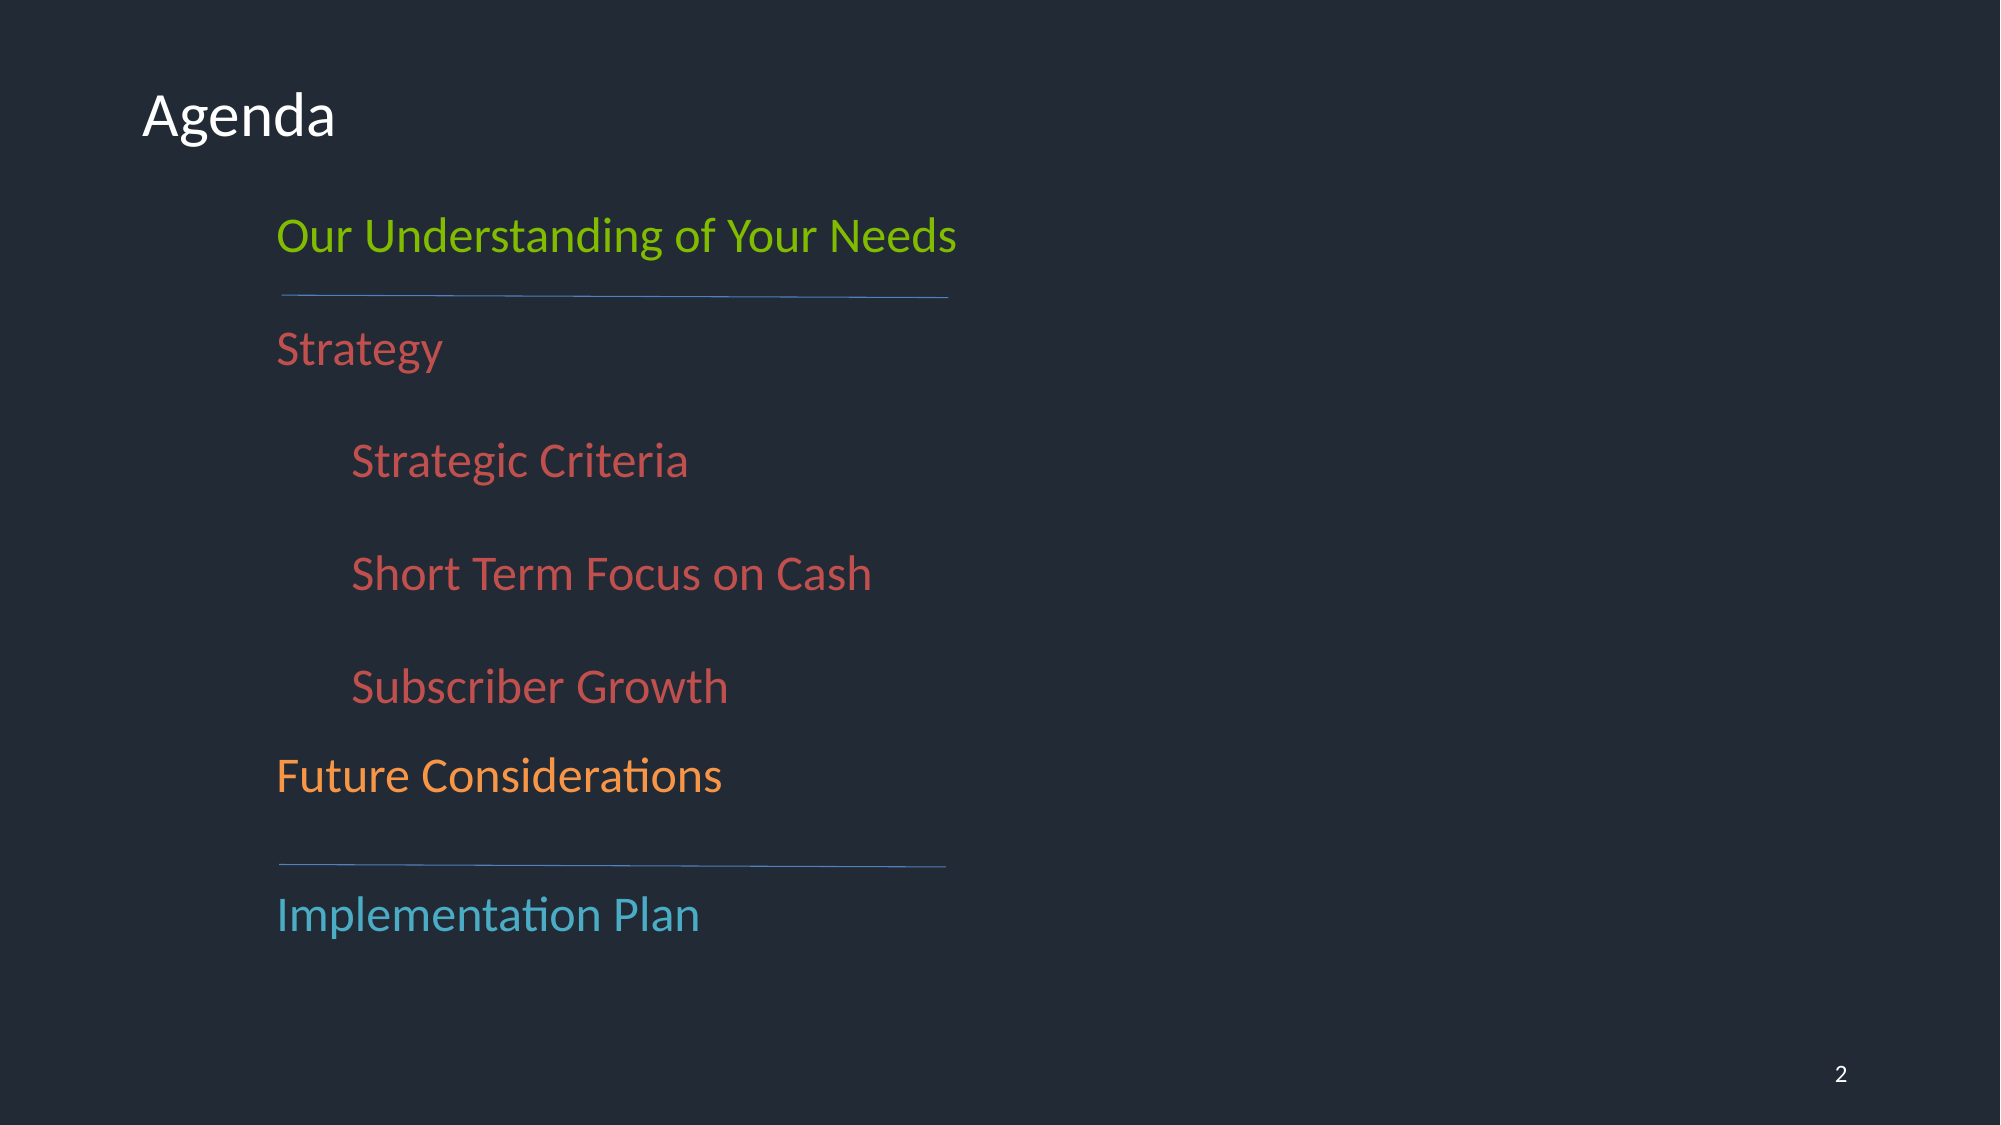

# Agenda
| Our Understanding of Your Needs |  |
| --- | --- |
| Strategy |  |
| Strategic Criteria |  |
| Short Term Focus on Cash |  |
| Subscriber Growth |  |
| Future Considerations |  |
| Implementation Plan |  |
2